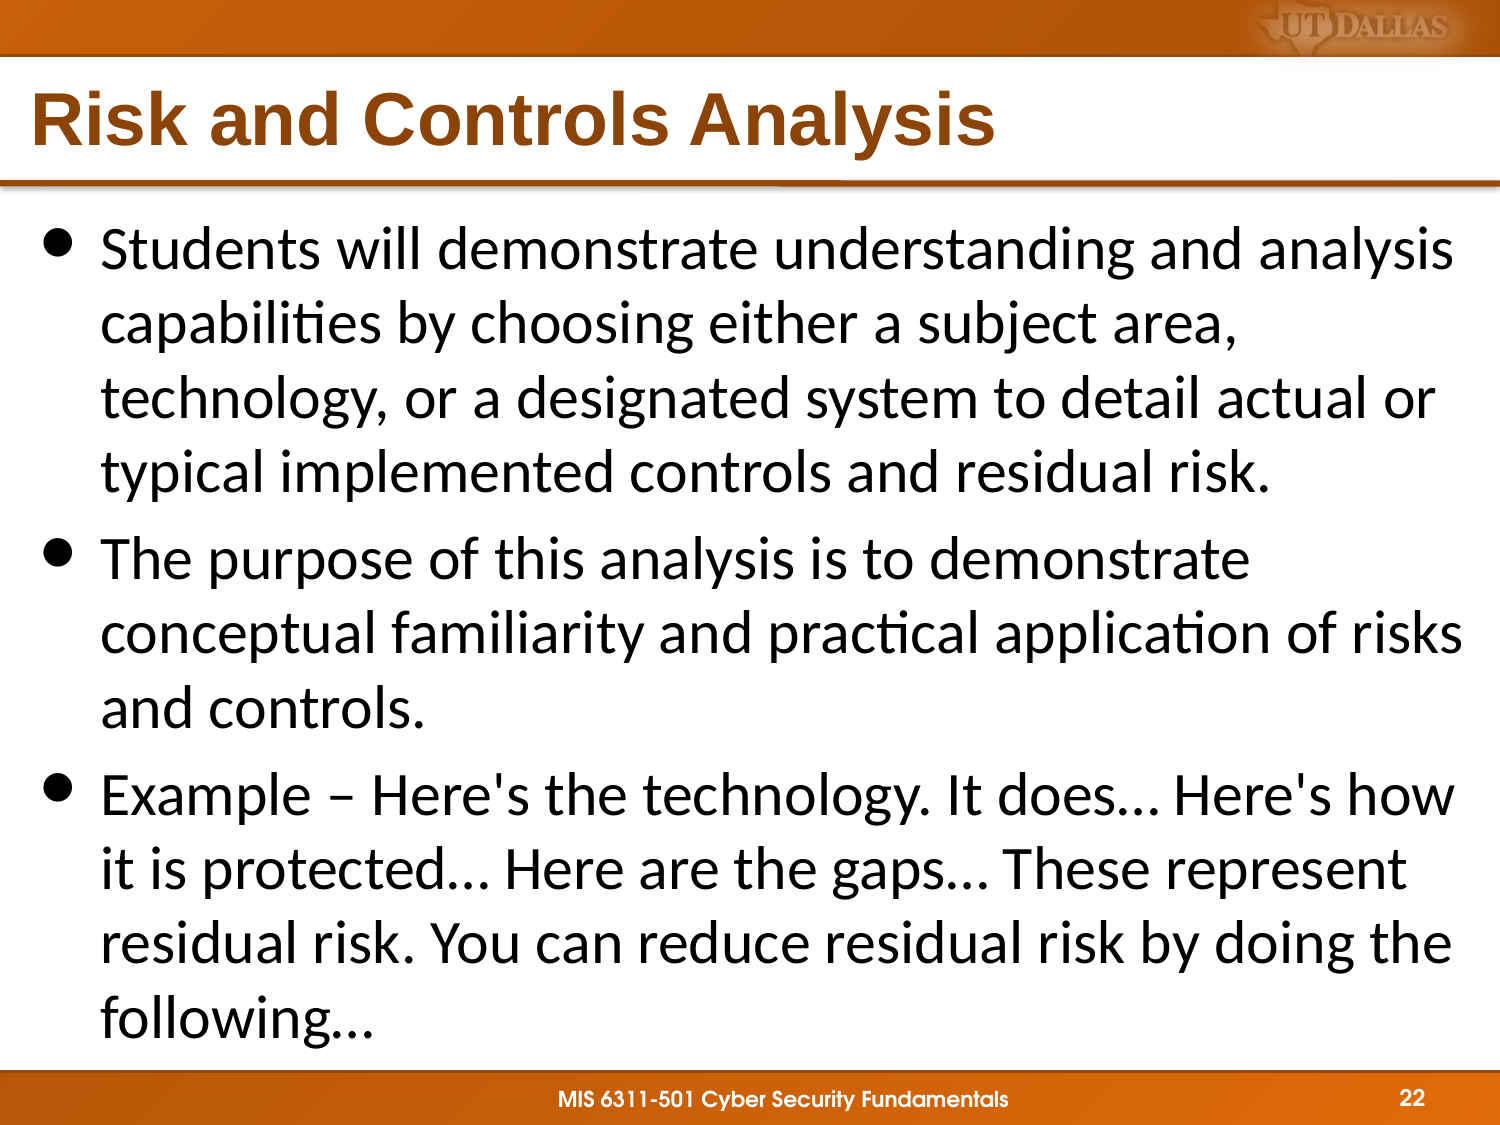

# Risk and Controls Analysis
Students will demonstrate understanding and analysis capabilities by choosing either a subject area, technology, or a designated system to detail actual or typical implemented controls and residual risk.
The purpose of this analysis is to demonstrate conceptual familiarity and practical application of risks and controls.
Example – Here's the technology. It does… Here's how it is protected… Here are the gaps… These represent residual risk. You can reduce residual risk by doing the following…
22